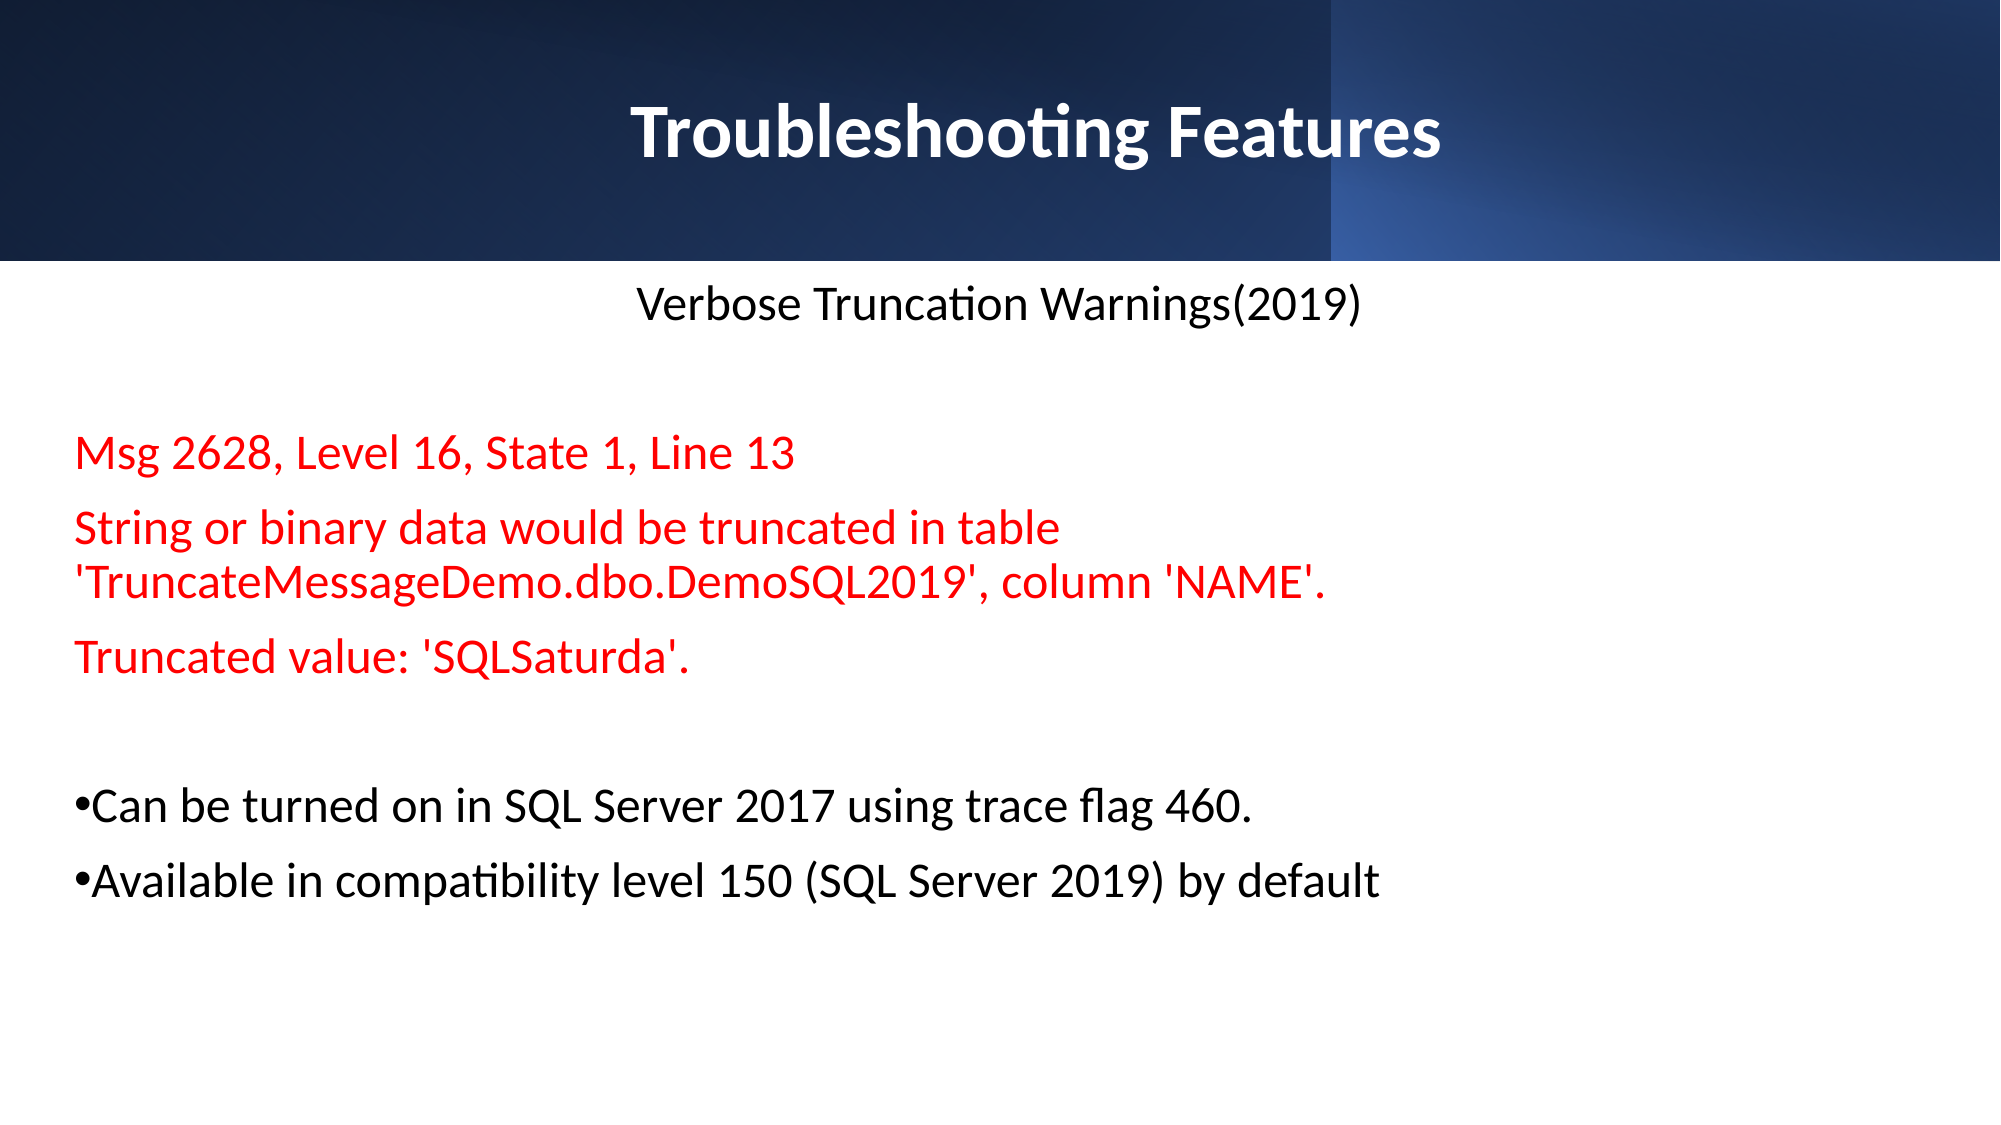

# Troubleshooting Features
Verbose Truncation Warnings(2019)

Msg 2628, Level 16, State 1, Line 13
String or binary data would be truncated in table 'TruncateMessageDemo.dbo.DemoSQL2019', column 'NAME'.
Truncated value: 'SQLSaturda'.

Can be turned on in SQL Server 2017 using trace flag 460.
Available in compatibility level 150 (SQL Server 2019) by default